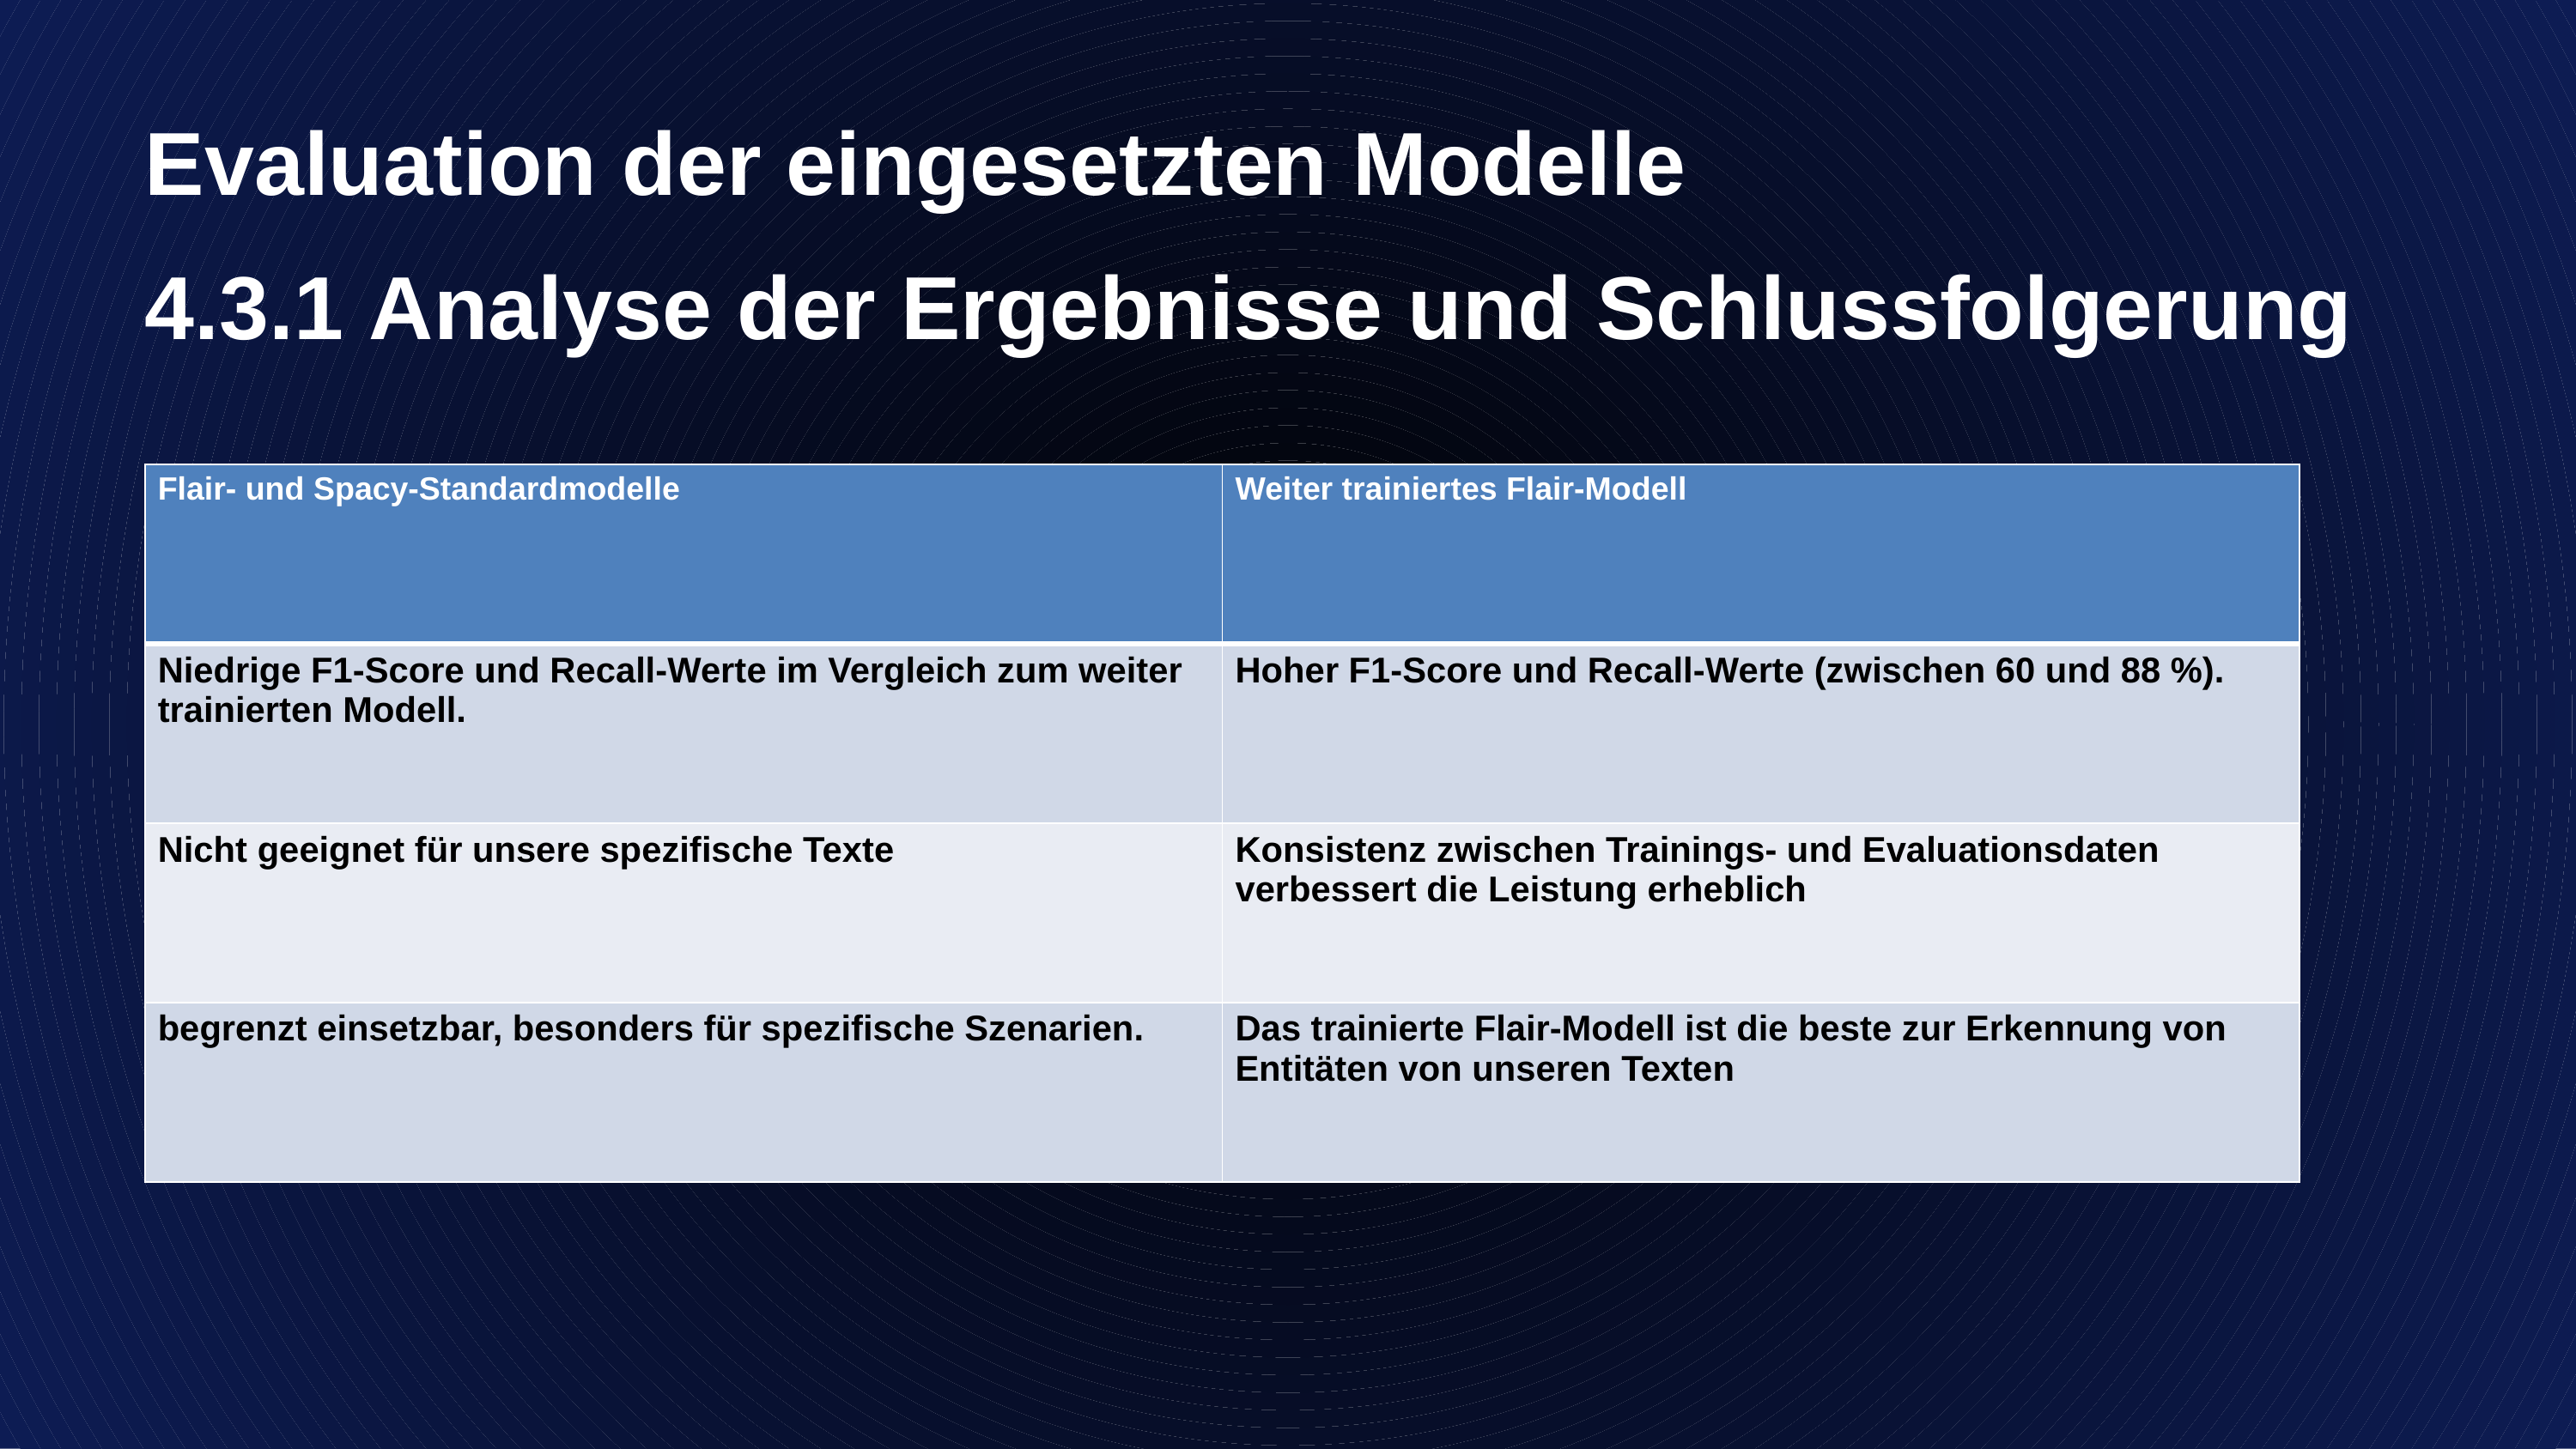

Evaluation der eingesetzten Modelle
4.3.1 Analyse der Ergebnisse und Schlussfolgerung

| Flair- und Spacy-Standardmodelle | Weiter trainiertes Flair-Modell |
| --- | --- |
| Niedrige F1-Score und Recall-Werte im Vergleich zum weiter trainierten Modell. | Hoher F1-Score und Recall-Werte (zwischen 60 und 88 %). |
| Nicht geeignet für unsere spezifische Texte | Konsistenz zwischen Trainings- und Evaluationsdaten verbessert die Leistung erheblich |
| begrenzt einsetzbar, besonders für spezifische Szenarien. | Das trainierte Flair-Modell ist die beste zur Erkennung von Entitäten von unseren Texten |